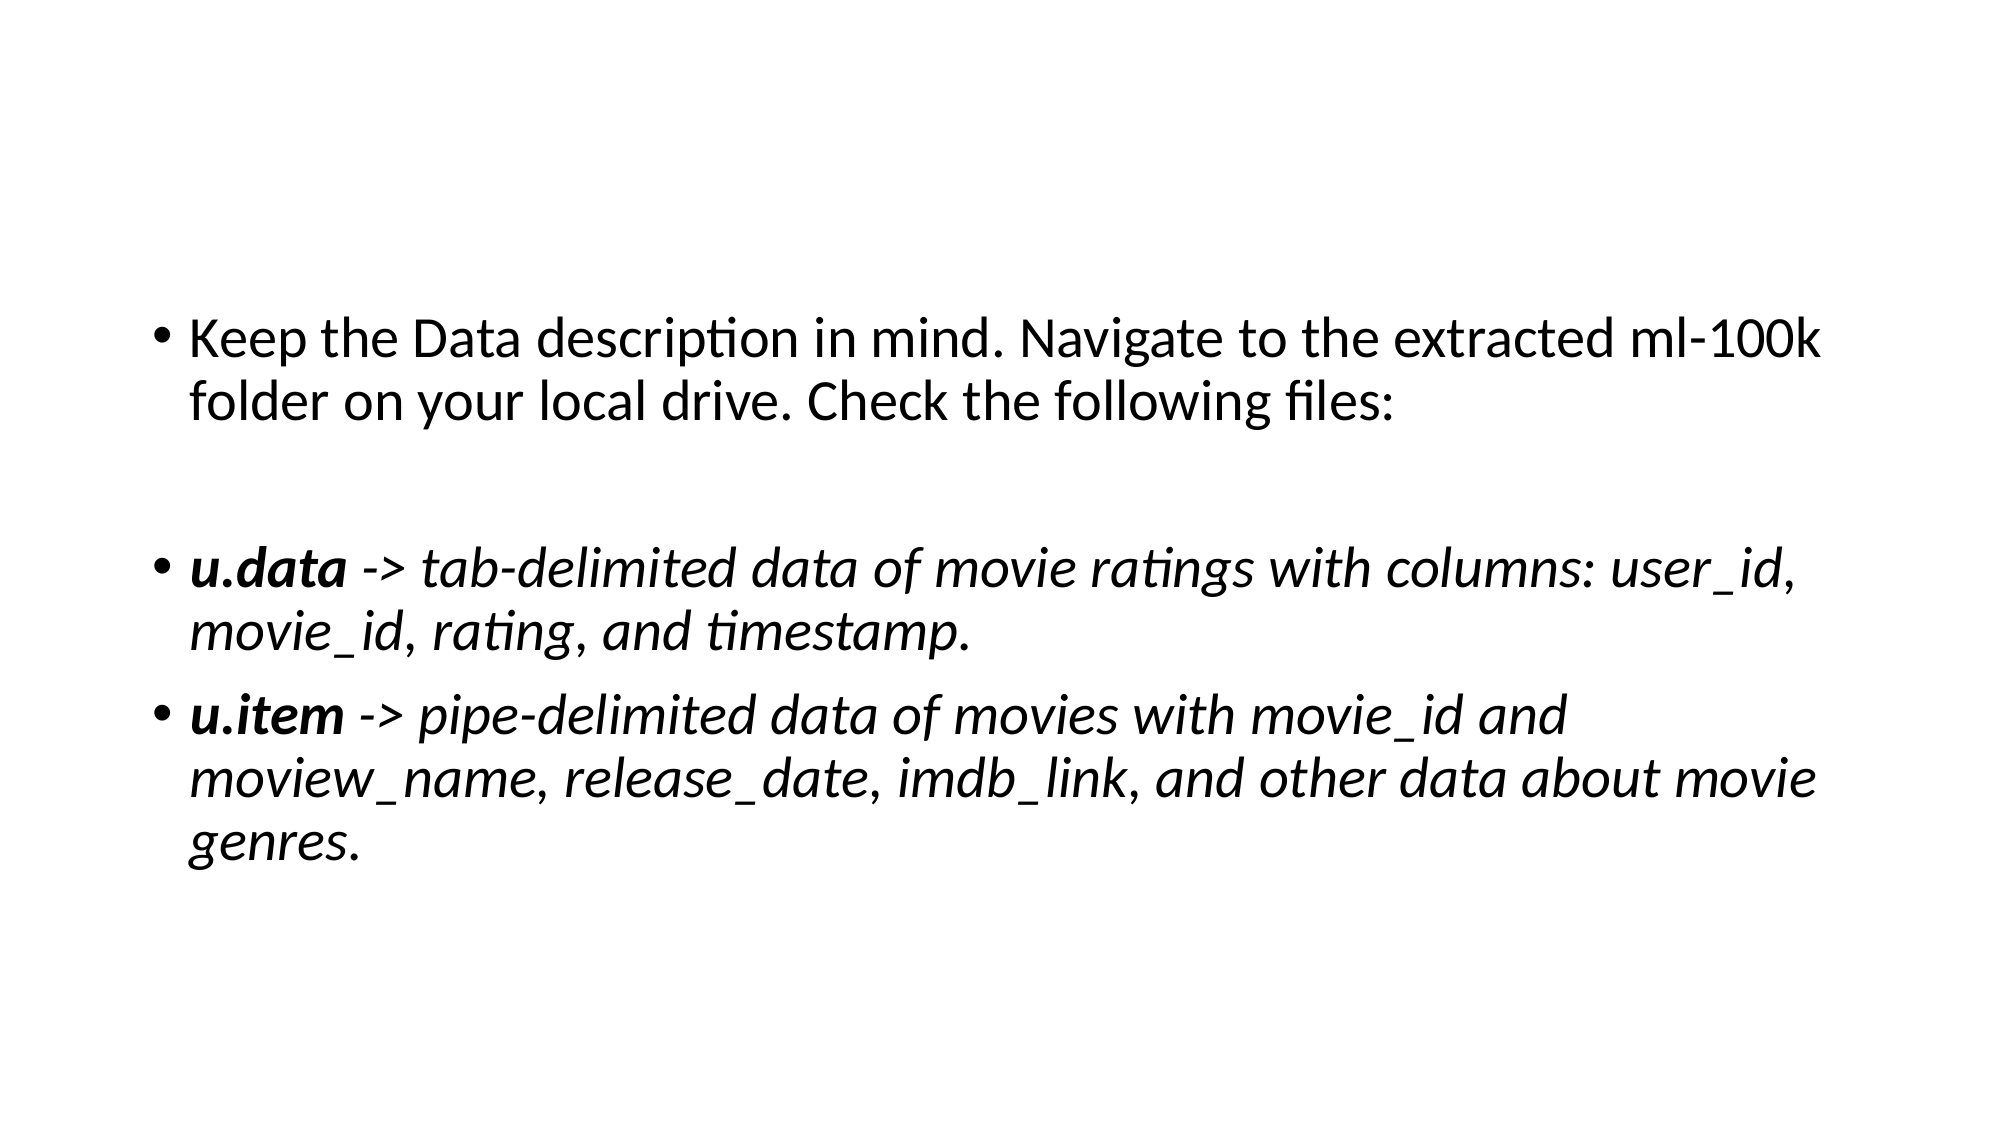

#
Keep the Data description in mind. Navigate to the extracted ml-100k folder on your local drive. Check the following files:

u.data -> tab-delimited data of movie ratings with columns: user_id, movie_id, rating, and timestamp.
u.item -> pipe-delimited data of movies with movie_id and moview_name, release_date, imdb_link, and other data about movie genres.